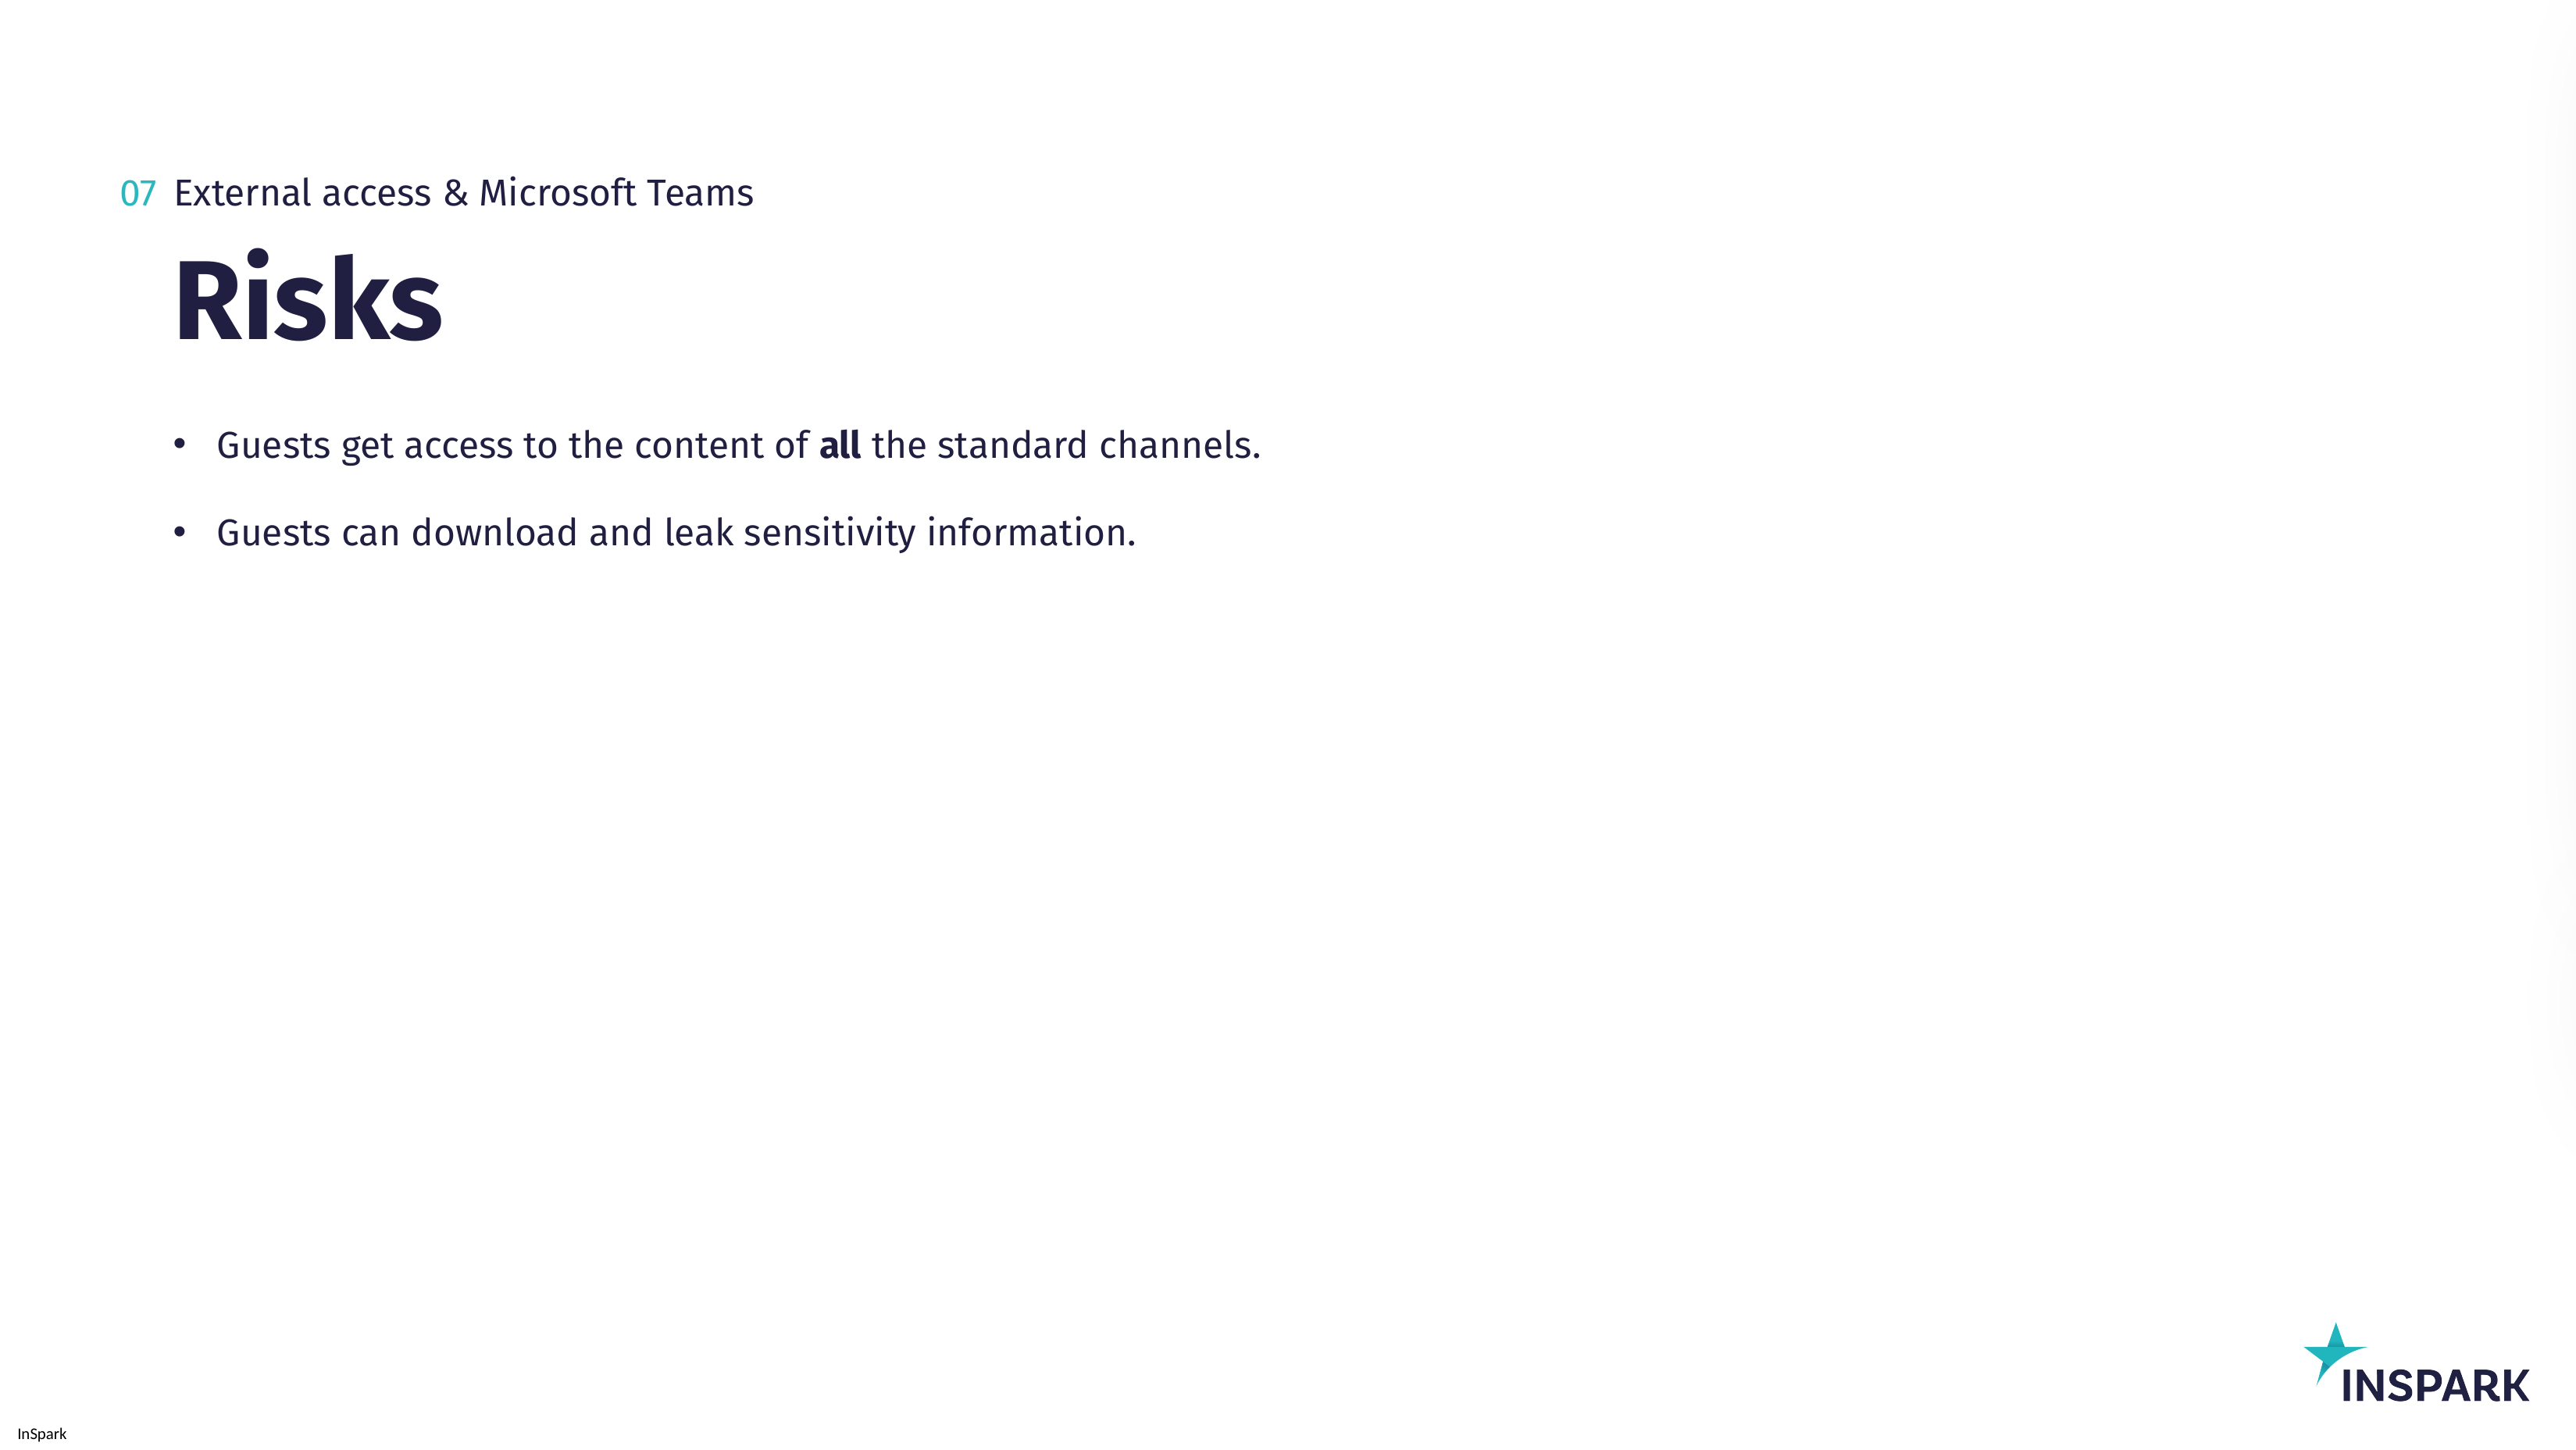

07
External access & Microsoft Teams
# Risks
Guests get access to the content of all the standard channels.
Guests can download and leak sensitivity information.